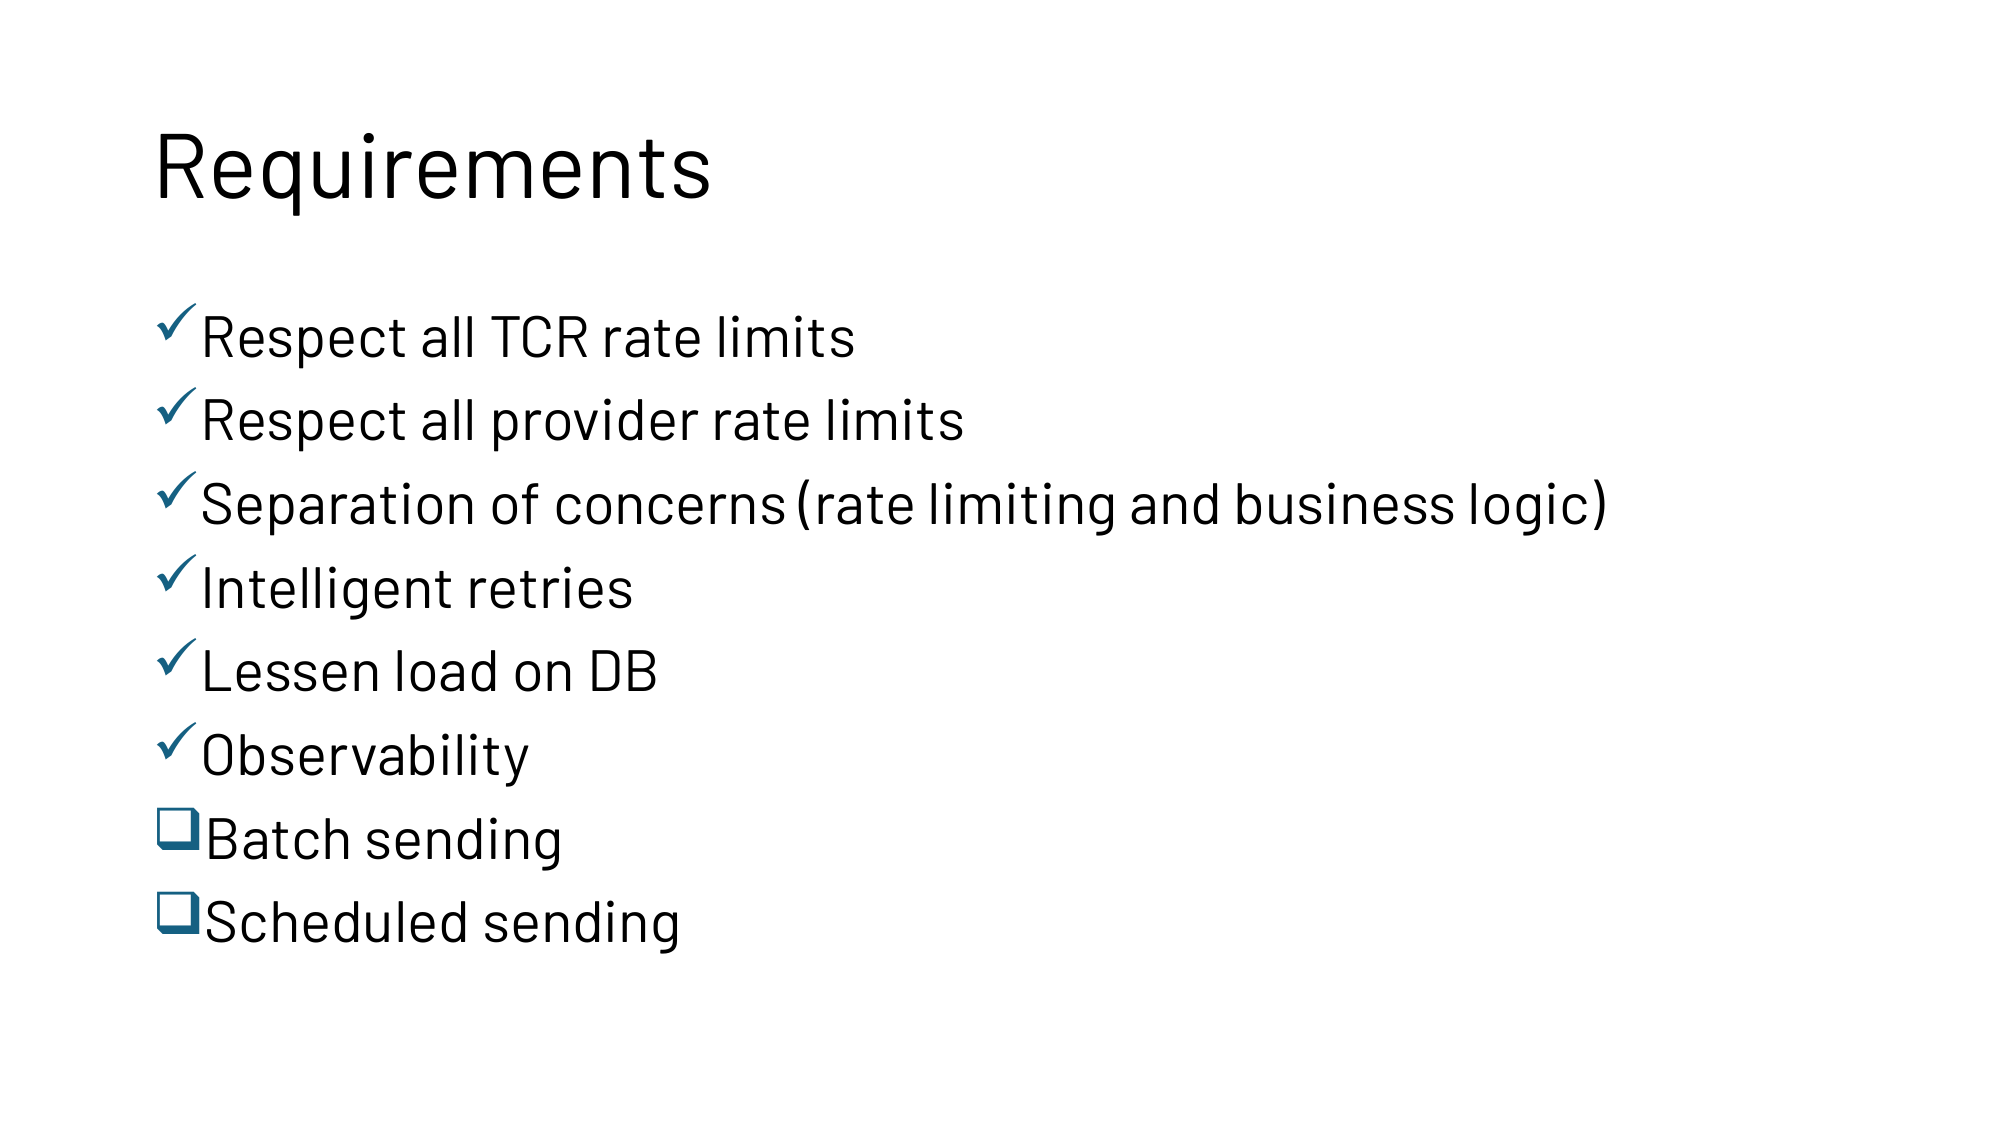

# Requirements
Respect all TCR rate limits
Respect all provider rate limits
Separation of concerns (rate limiting and business logic)
Intelligent retries
Lessen load on DB
Observability
Batch sending
Scheduled sending